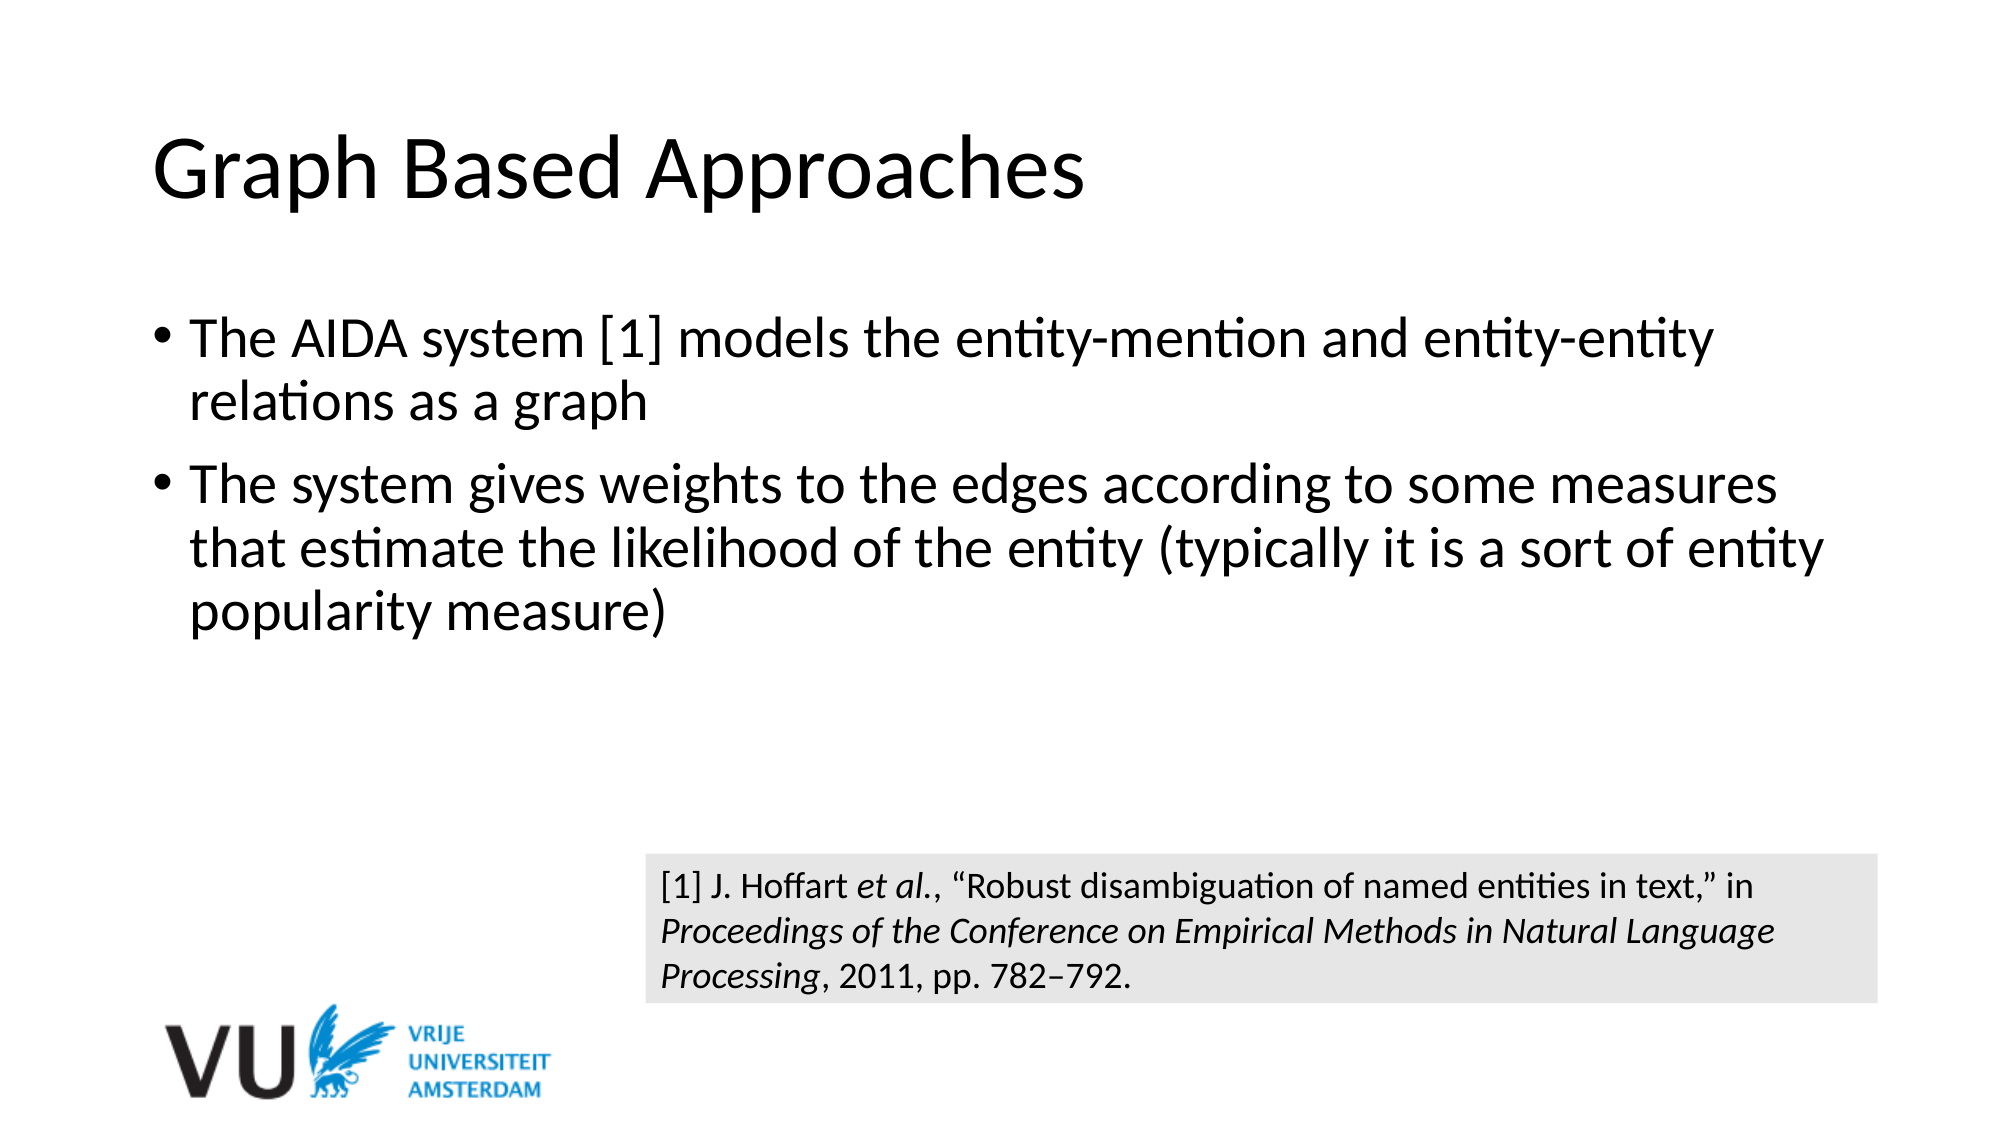

# Graph Based Approaches
The AIDA system [1] models the entity-mention and entity-entity relations as a graph
The system gives weights to the edges according to some measures that estimate the likelihood of the entity (typically it is a sort of entity popularity measure)
[1] J. Hoffart et al., “Robust disambiguation of named entities in text,” in Proceedings of the Conference on Empirical Methods in Natural Language Processing, 2011, pp. 782–792.